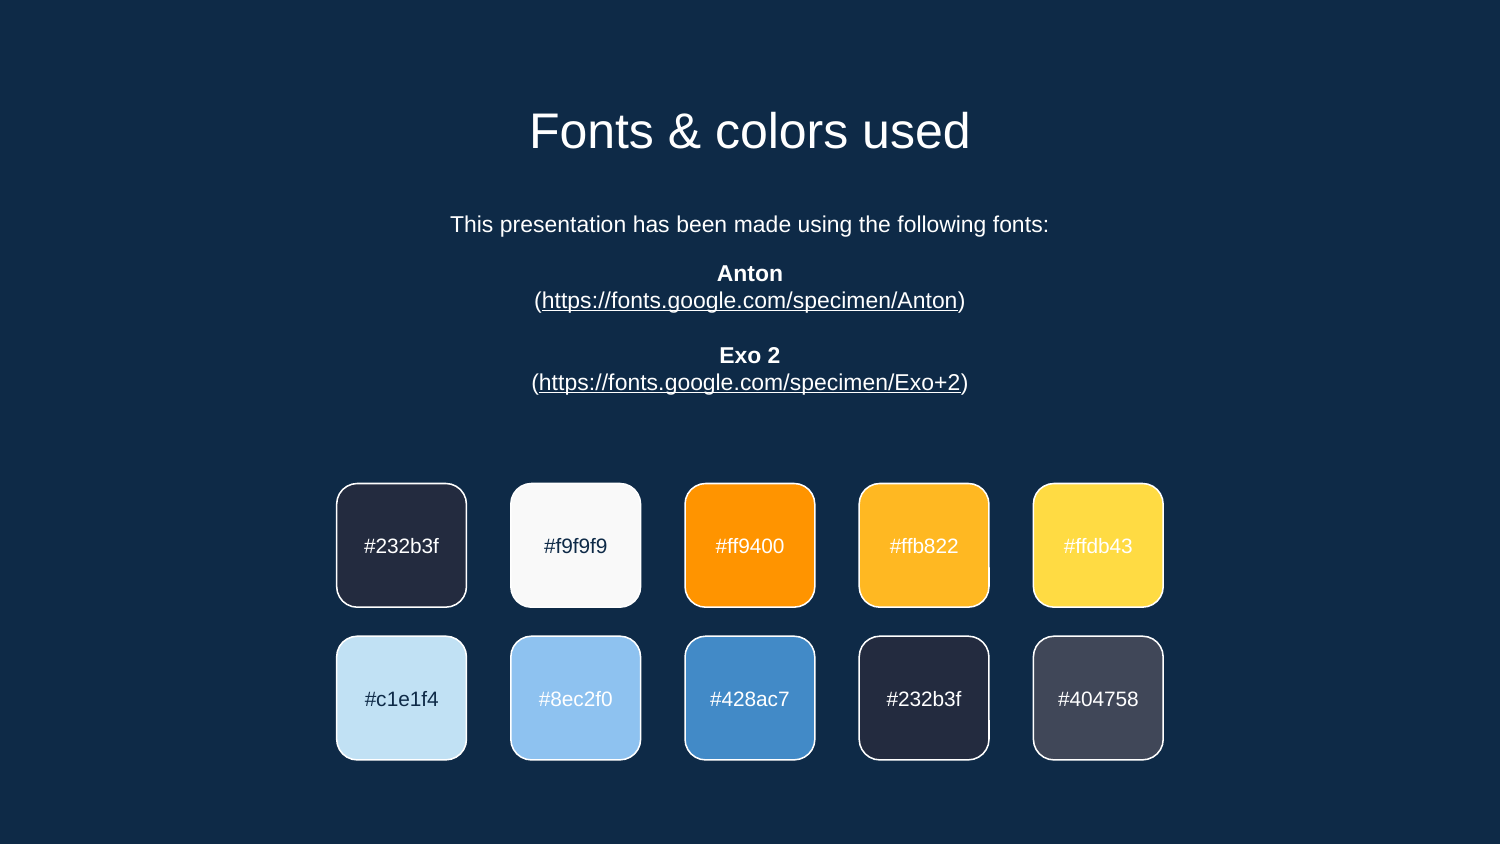

# Fonts & colors used
This presentation has been made using the following fonts:
Anton
(https://fonts.google.com/specimen/Anton)

Exo 2
(https://fonts.google.com/specimen/Exo+2)

#232b3f
#f9f9f9
#ff9400
#ffb822
#ffdb43

#c1e1f4
#8ec2f0
#428ac7
#232b3f
#404758